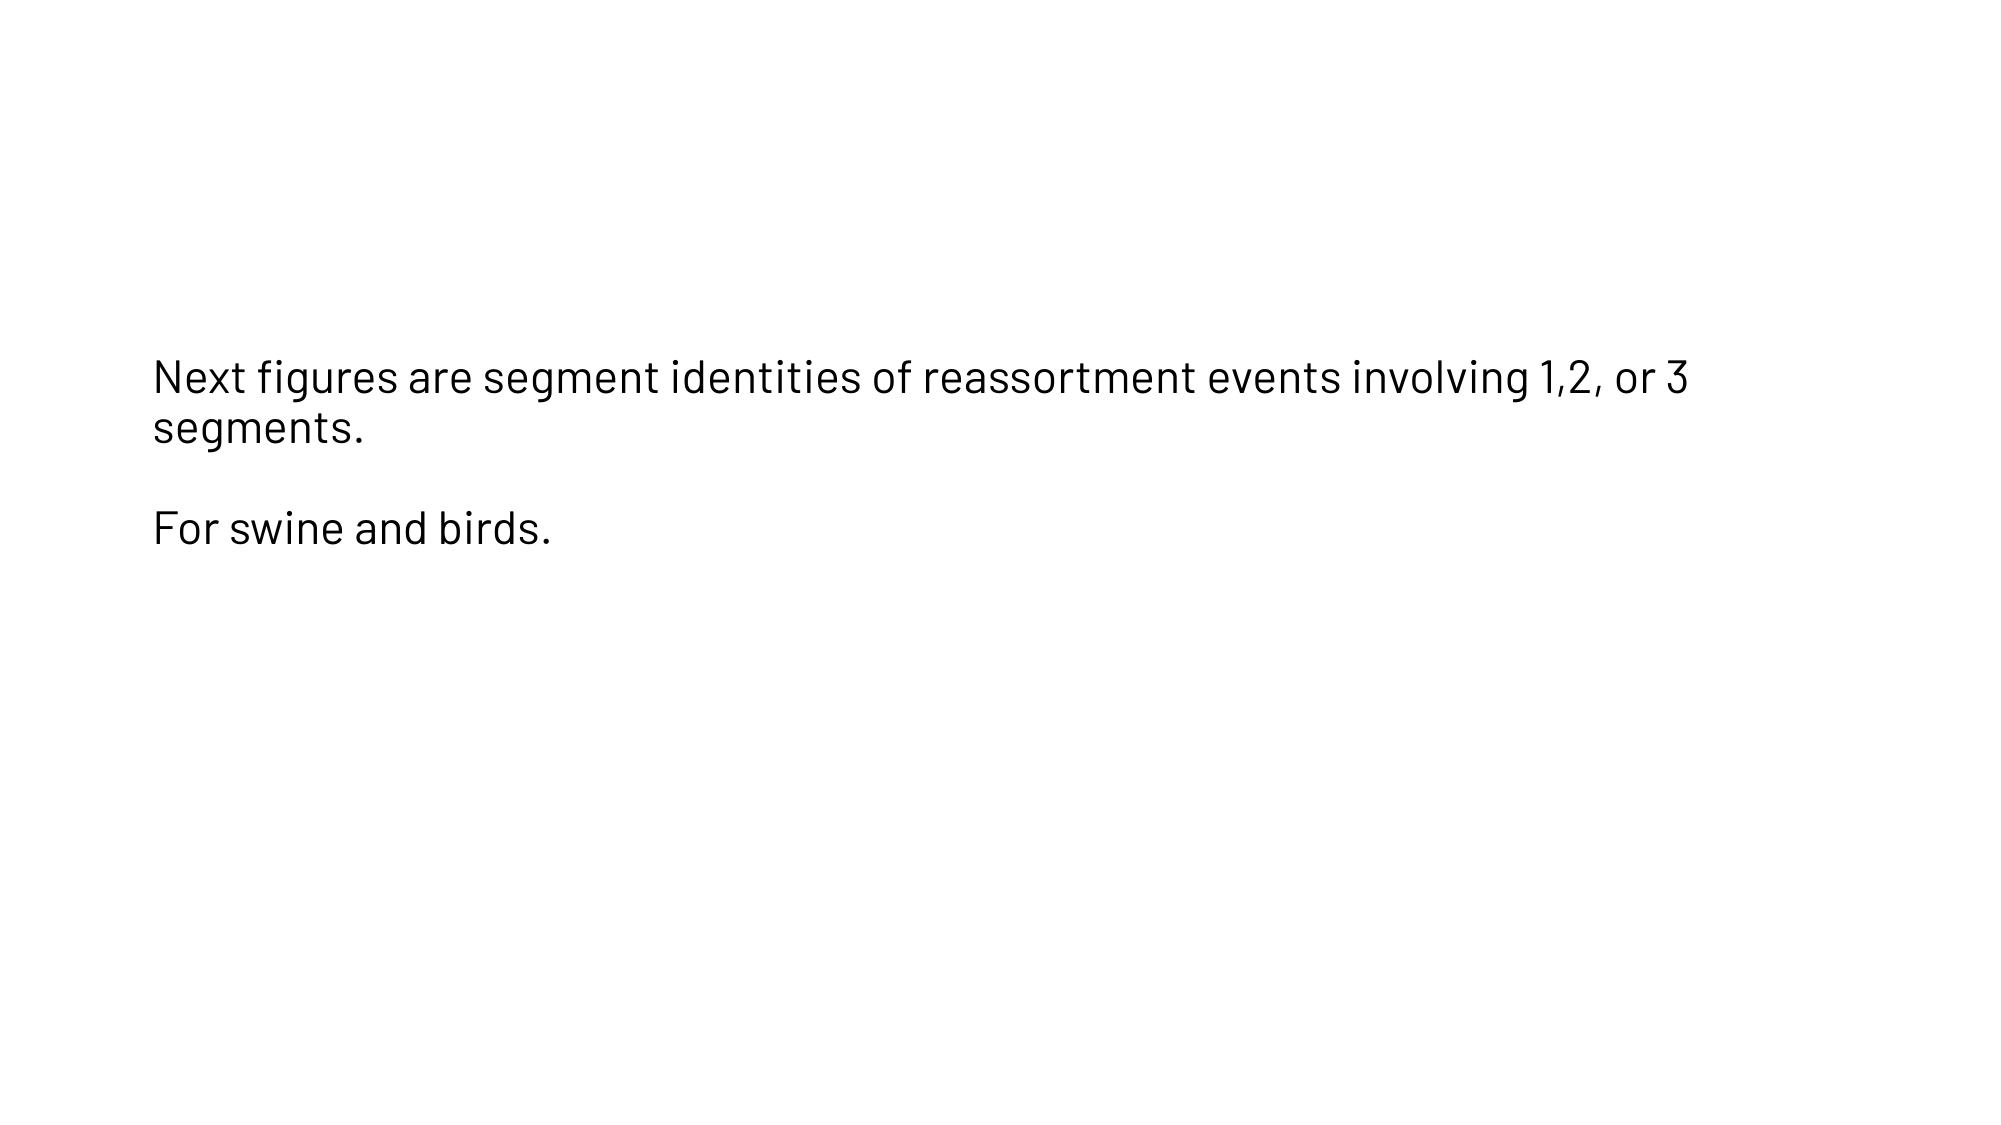

# Next figures are segment identities of reassortment events involving 1,2, or 3 segments. For swine and birds.